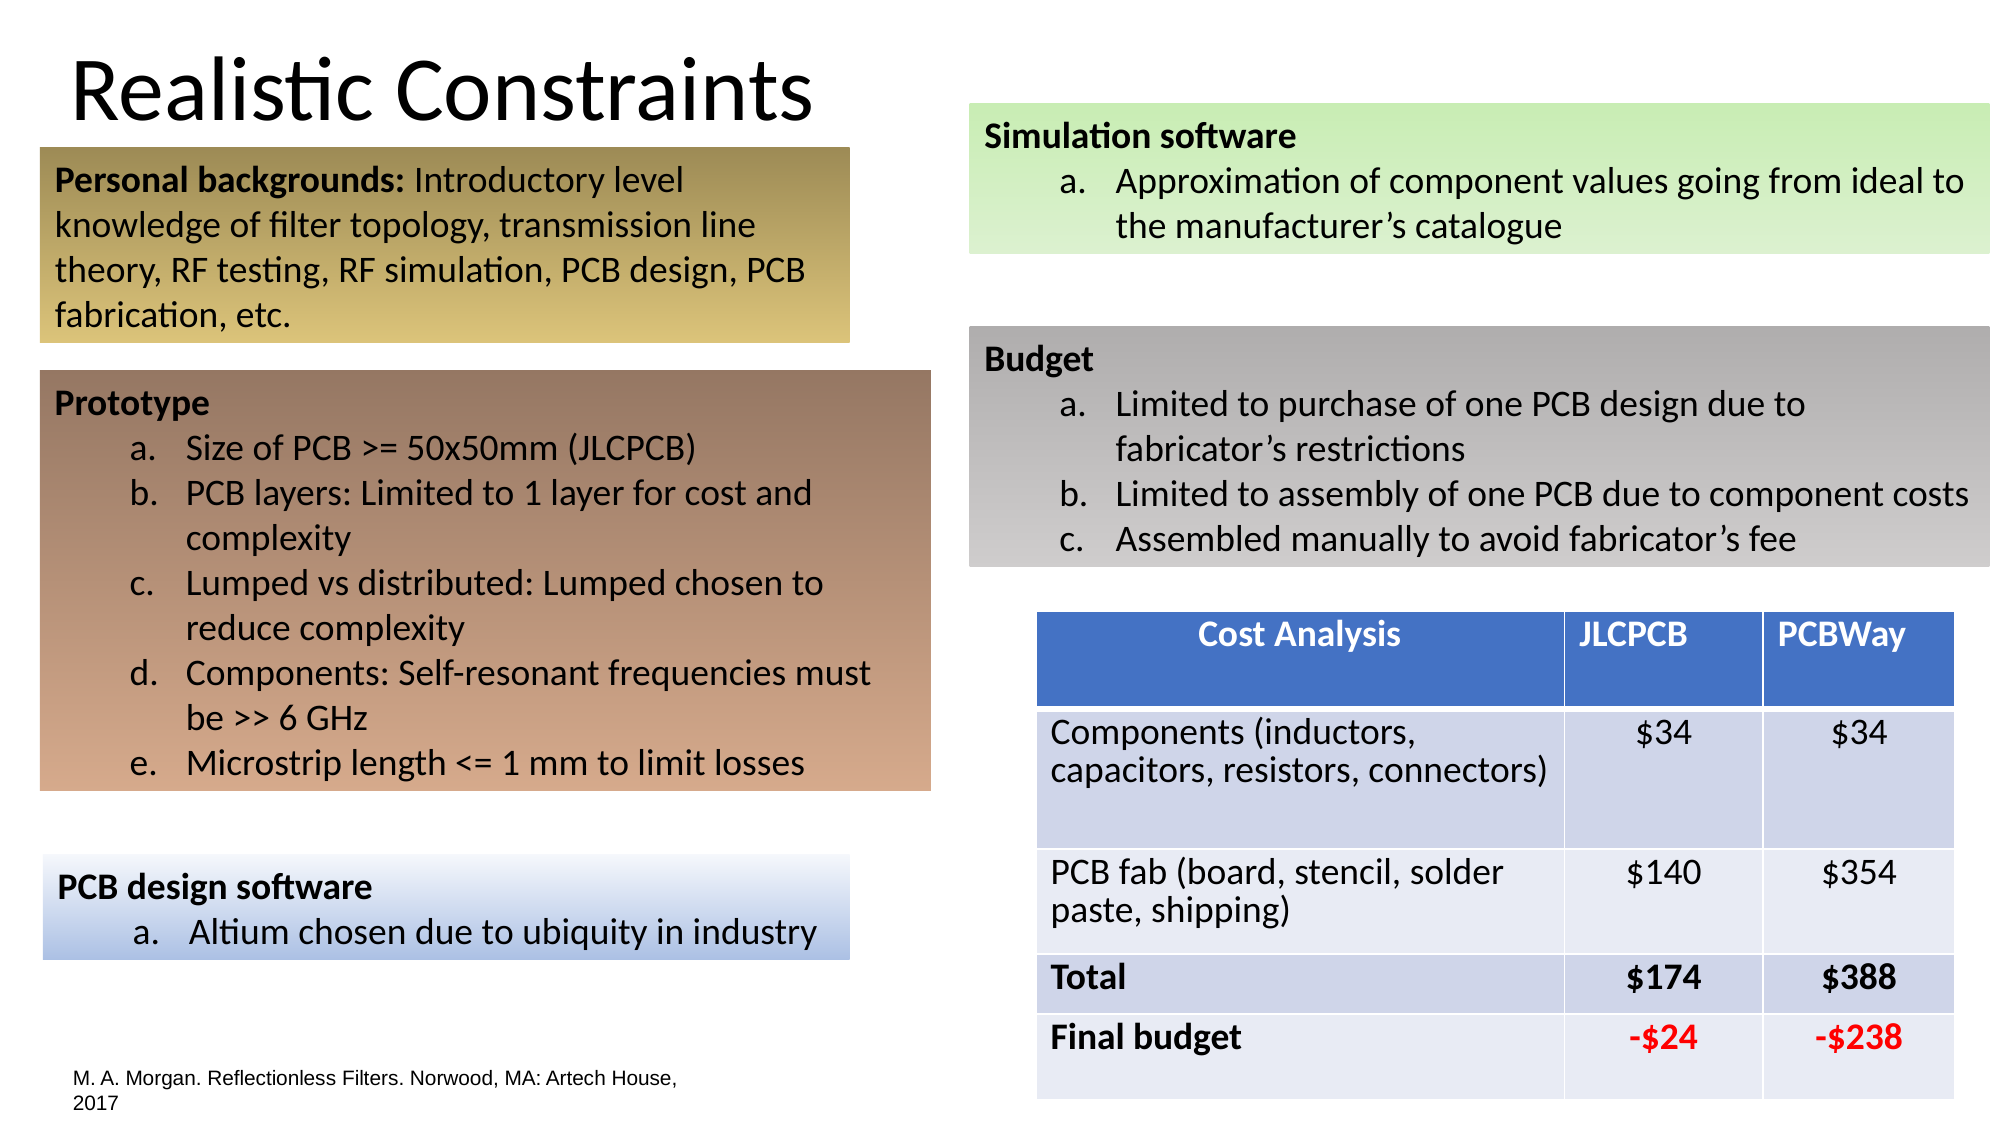

Realistic Constraints
Simulation software
Approximation of component values going from ideal to the manufacturer’s catalogue
Personal backgrounds: Introductory level knowledge of filter topology, transmission line theory, RF testing, RF simulation, PCB design, PCB fabrication, etc.
Budget
Limited to purchase of one PCB design due to fabricator’s restrictions
Limited to assembly of one PCB due to component costs
Assembled manually to avoid fabricator’s fee
Prototype
Size of PCB >= 50x50mm (JLCPCB)
PCB layers: Limited to 1 layer for cost and complexity
Lumped vs distributed: Lumped chosen to reduce complexity
Components: Self-resonant frequencies must be >> 6 GHz
Microstrip length <= 1 mm to limit losses
| Cost Analysis | JLCPCB | PCBWay |
| --- | --- | --- |
| Components (inductors, capacitors, resistors, connectors) | $34 | $34 |
| PCB fab (board, stencil, solder paste, shipping) | $140 | $354 |
| Total | $174 | $388 |
| Final budget | -$24 | -$238 |
PCB design software
Altium chosen due to ubiquity in industry
M. A. Morgan. Reflectionless Filters. Norwood, MA: Artech House, 2017